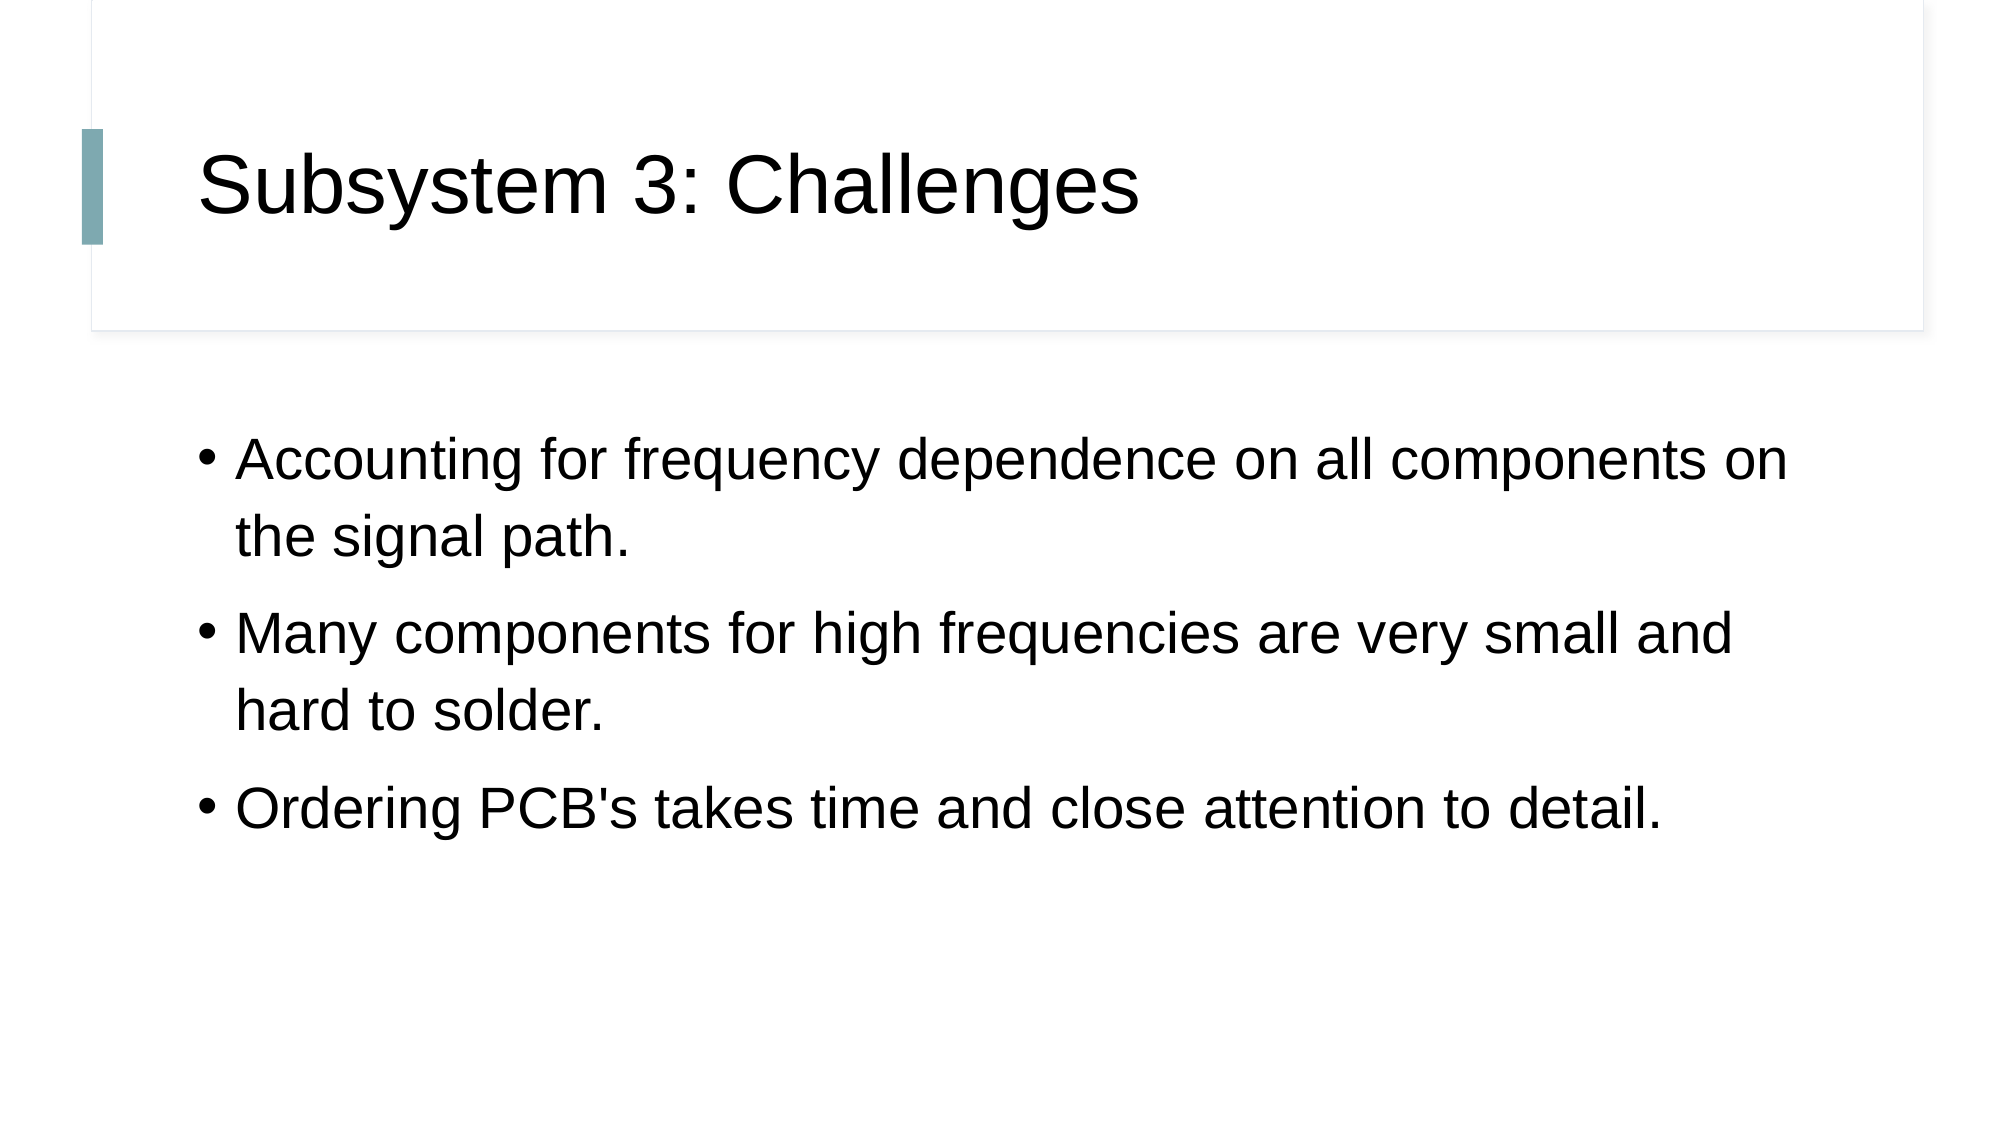

# Subsystem 3: Challenges
Accounting for frequency dependence on all components on the signal path.
Many components for high frequencies are very small and hard to solder.
Ordering PCB's takes time and close attention to detail.